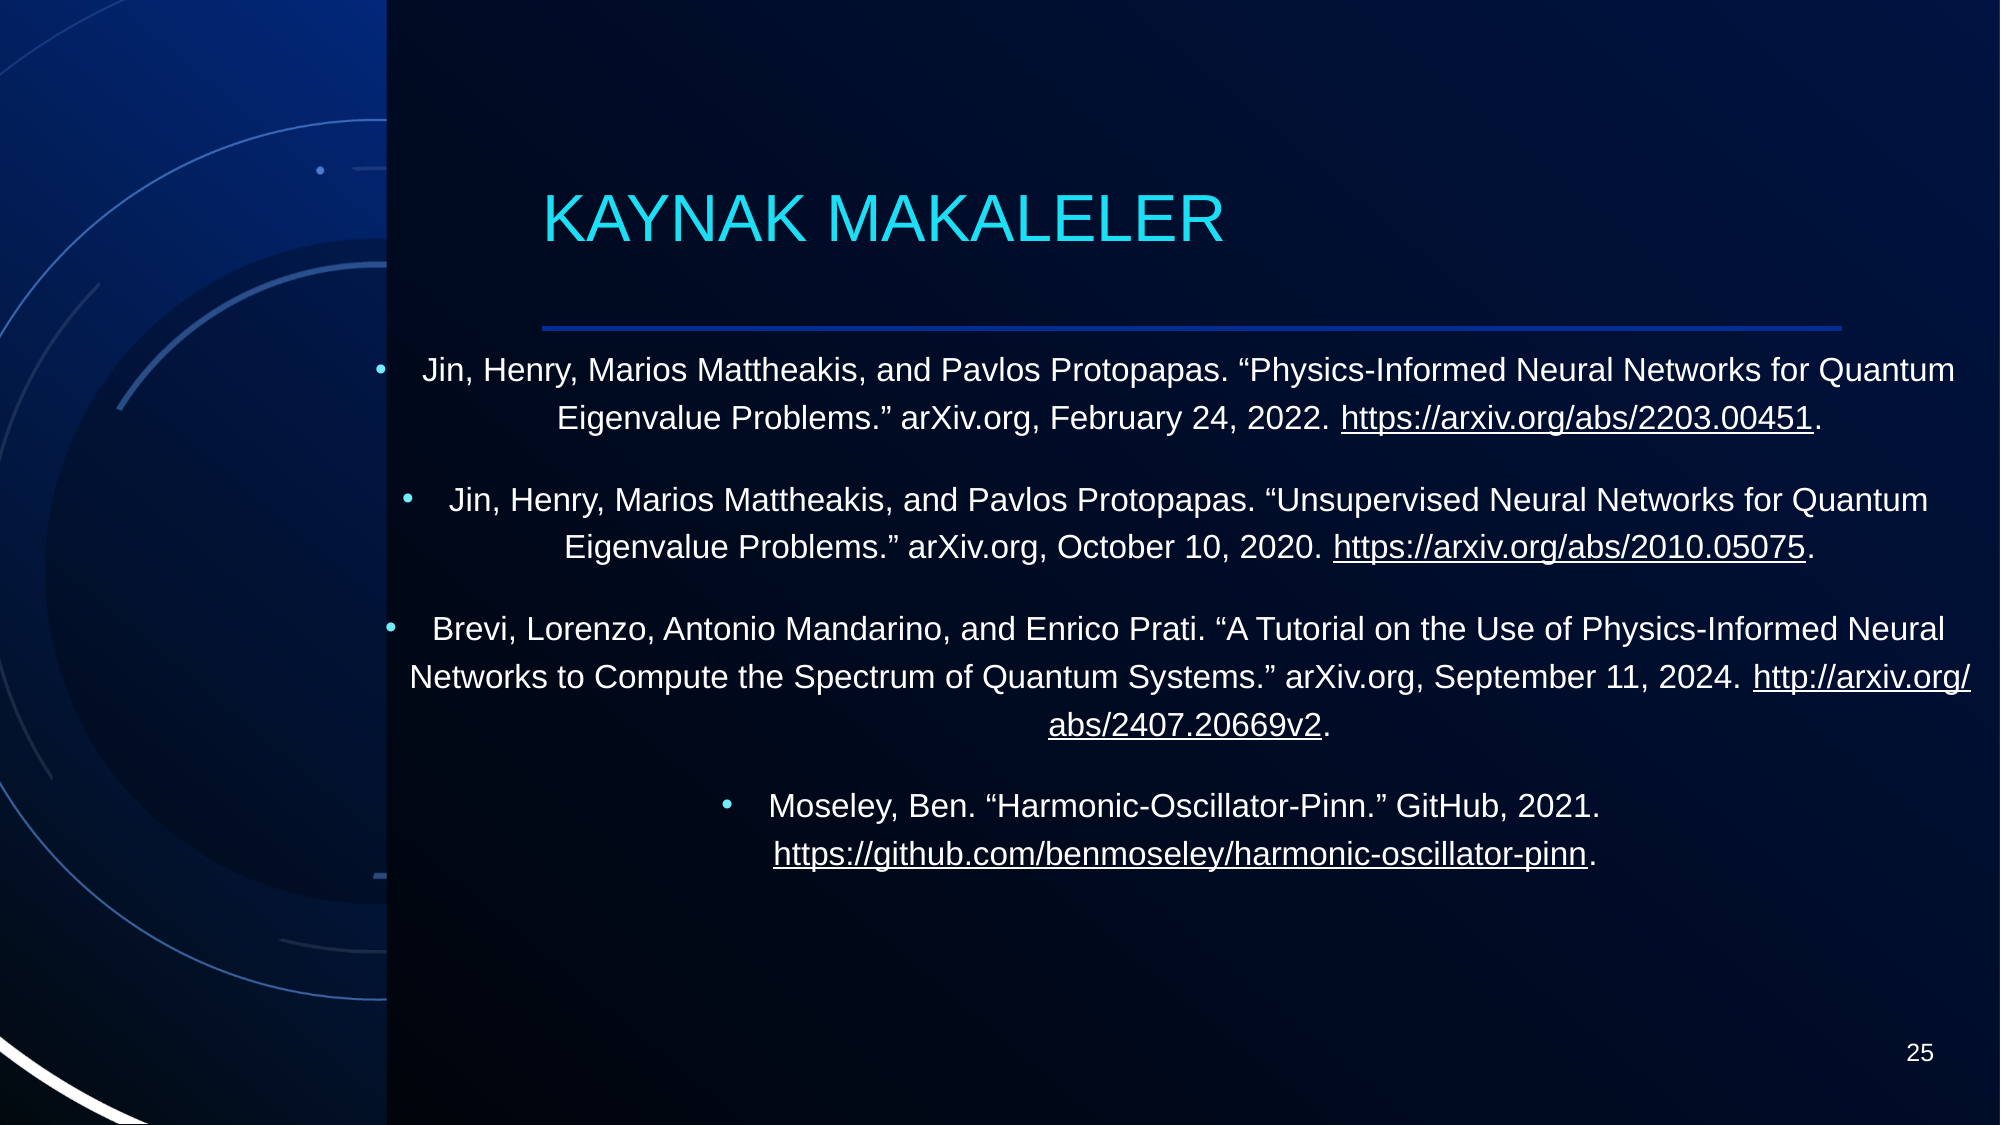

# Kaynak makaleler
Jin, Henry, Marios Mattheakis, and Pavlos Protopapas. “Physics-Informed Neural Networks for Quantum Eigenvalue Problems.” arXiv.org, February 24, 2022. https://arxiv.org/abs/2203.00451.
Jin, Henry, Marios Mattheakis, and Pavlos Protopapas. “Unsupervised Neural Networks for Quantum Eigenvalue Problems.” arXiv.org, October 10, 2020. https://arxiv.org/abs/2010.05075.
Brevi, Lorenzo, Antonio Mandarino, and Enrico Prati. “A Tutorial on the Use of Physics-Informed Neural Networks to Compute the Spectrum of Quantum Systems.” arXiv.org, September 11, 2024. http://arxiv.org/abs/2407.20669v2.
Moseley, Ben. “Harmonic-Oscillator-Pinn.” GitHub, 2021. https://github.com/benmoseley/harmonic-oscillator-pinn.

25